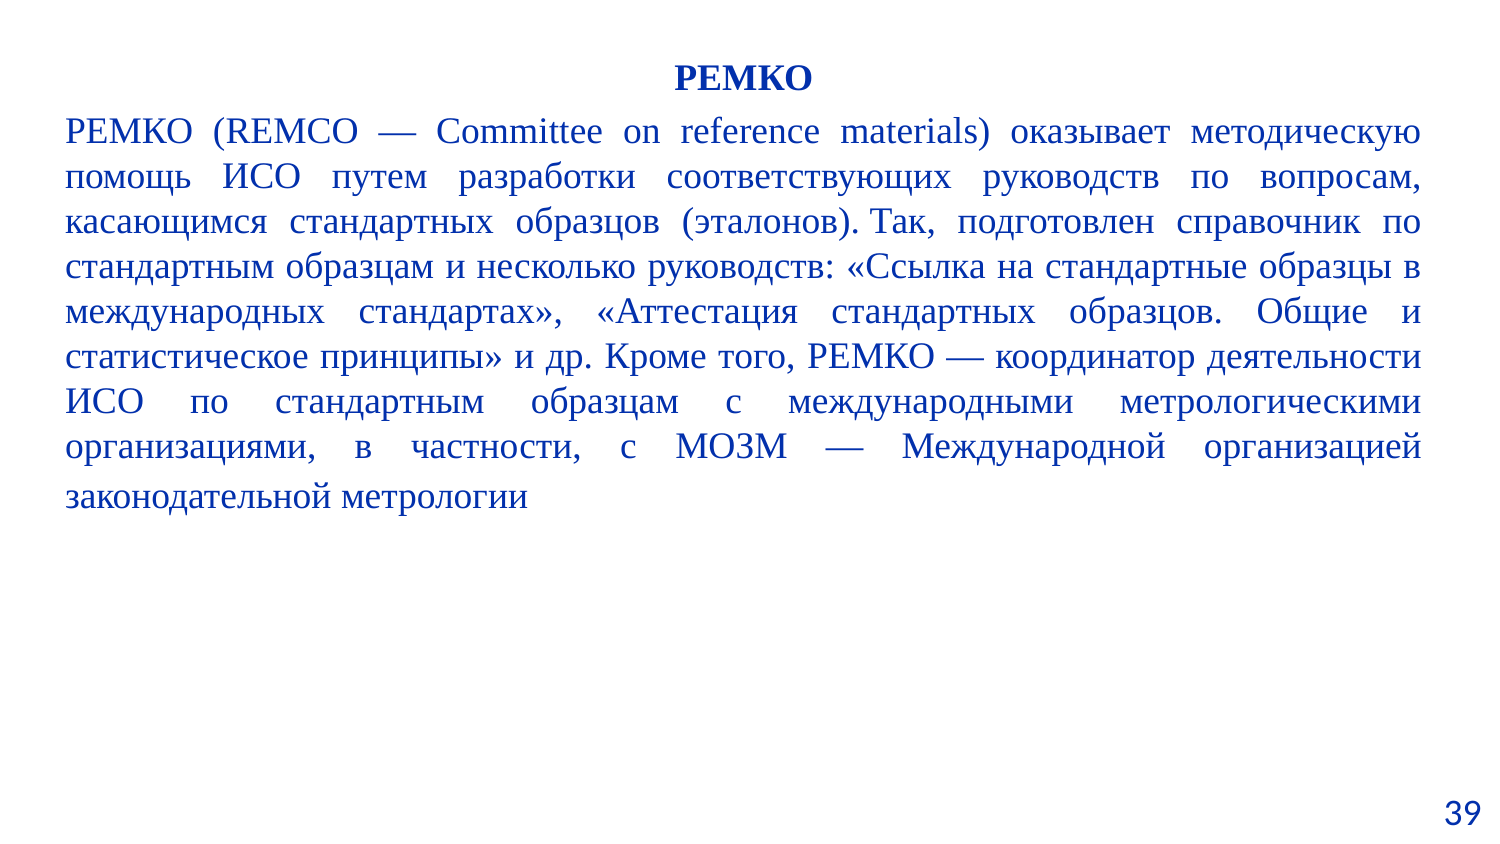

РЕМКО
РЕМКО (REMCO — Committee on reference materials) оказывает методическую помощь ИСО путем разработки соответствующих руководств по вопросам, касающимся стандартных образцов (эталонов). Так, подготовлен справочник по стандартным образцам и несколько руководств: «Ссылка на стандартные образцы в международных стандартах», «Аттестация стандартных образцов. Общие и статистическое принципы» и др. Кроме того, РЕМКО — координатор деятельности ИСО по стандартным образцам с международными метрологическими организациями, в частности, с МОЗМ — Международной организацией законодательной метрологии.
  39